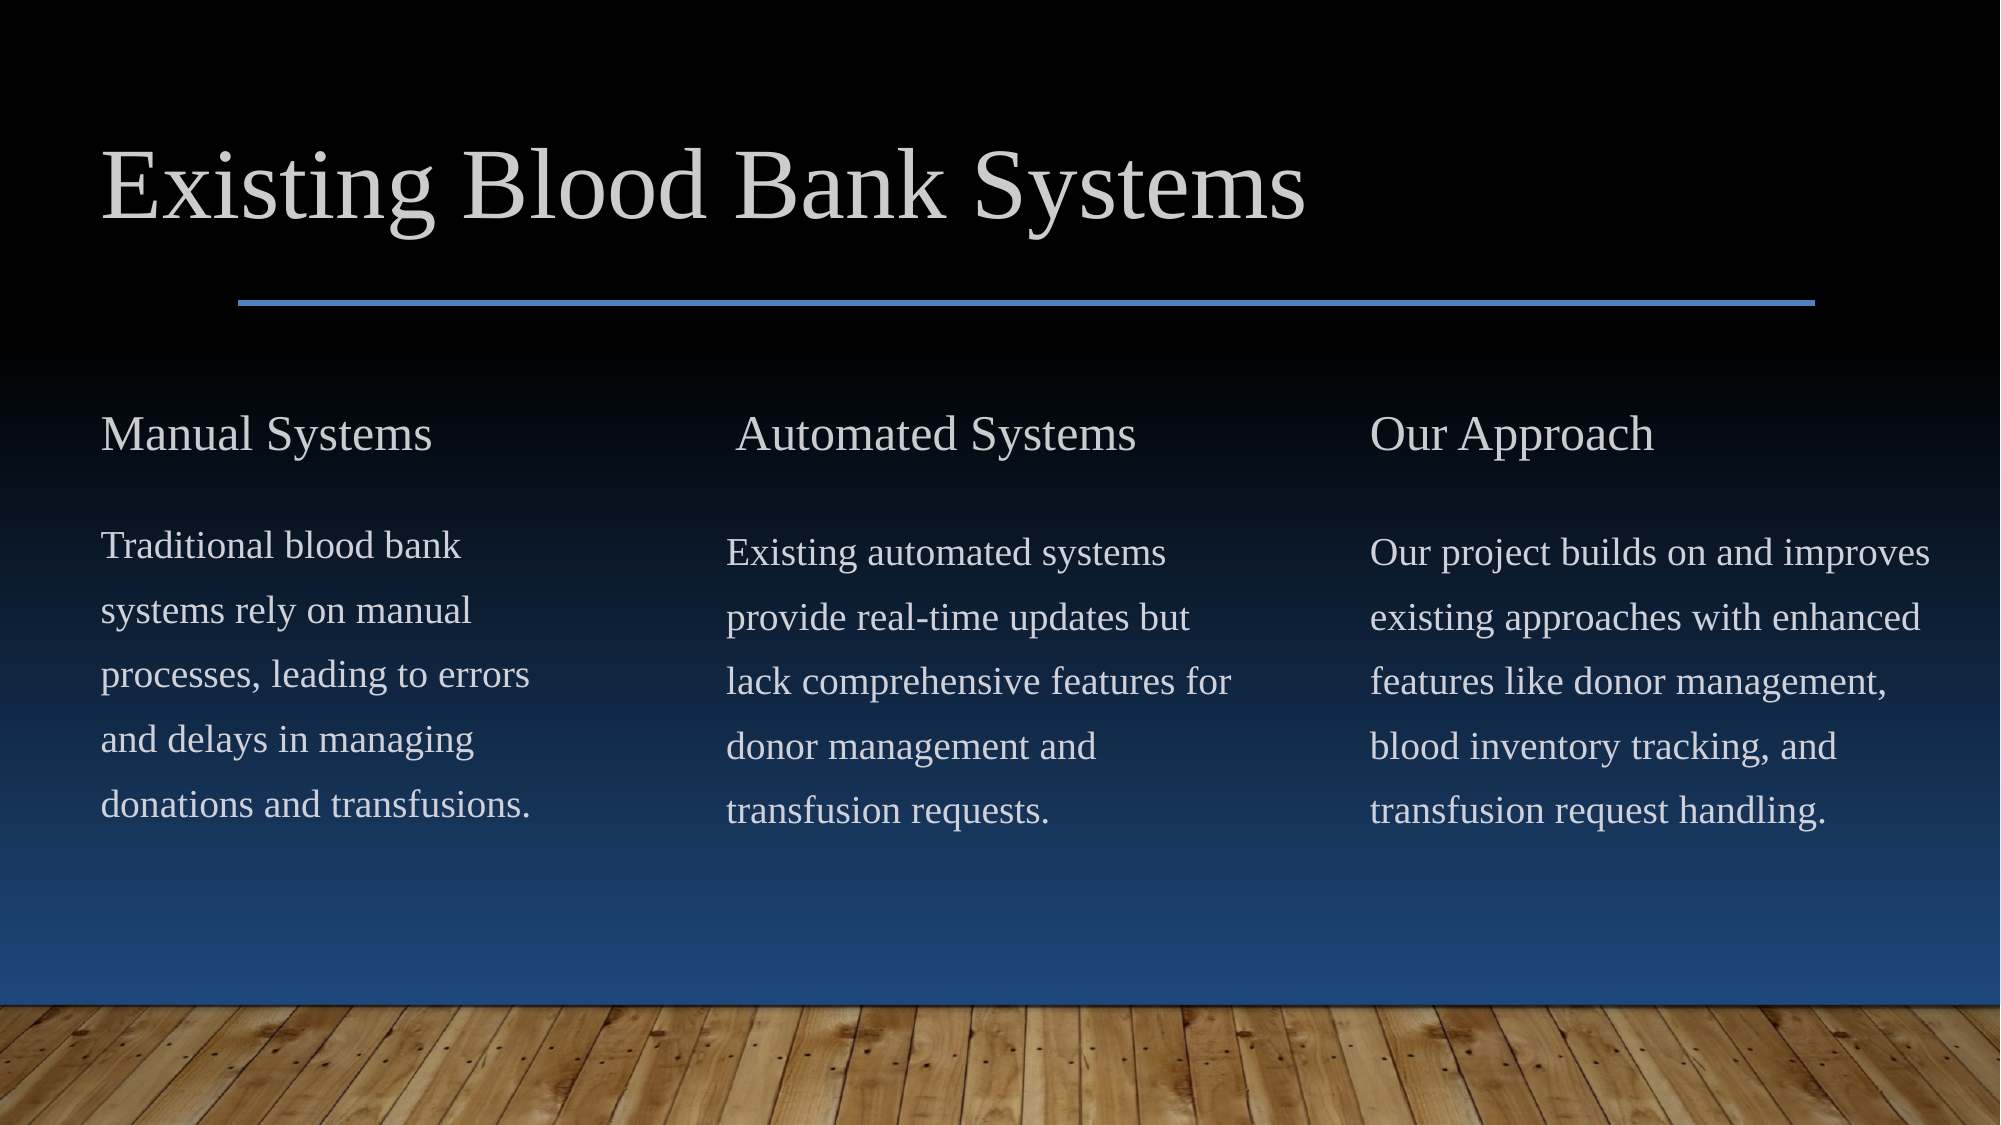

Existing Blood Bank Systems
Manual Systems
Automated Systems
Our Approach
Traditional blood bank systems rely on manual processes, leading to errors and delays in managing donations and transfusions.
Existing automated systems provide real-time updates but lack comprehensive features for donor management and transfusion requests.
Our project builds on and improves existing approaches with enhanced features like donor management, blood inventory tracking, and transfusion request handling.